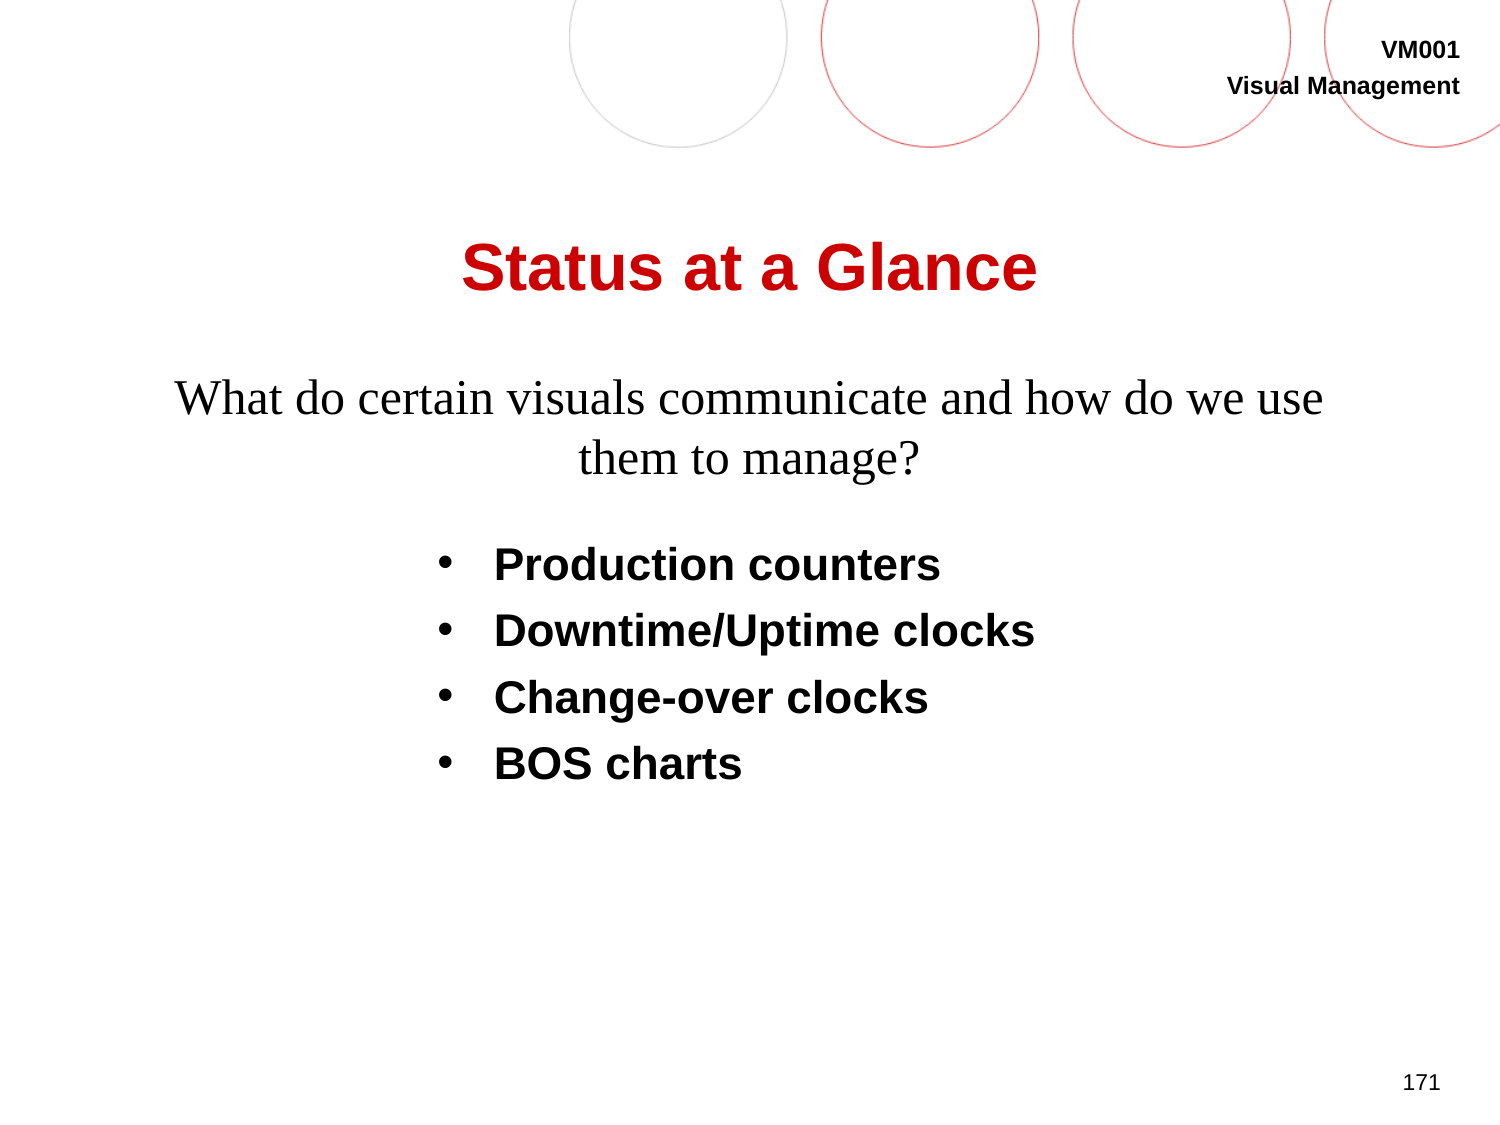

# Status at a Glance
What do certain visuals communicate and how do we use them to manage?
Production counters
Downtime/Uptime clocks
Change-over clocks
BOS charts